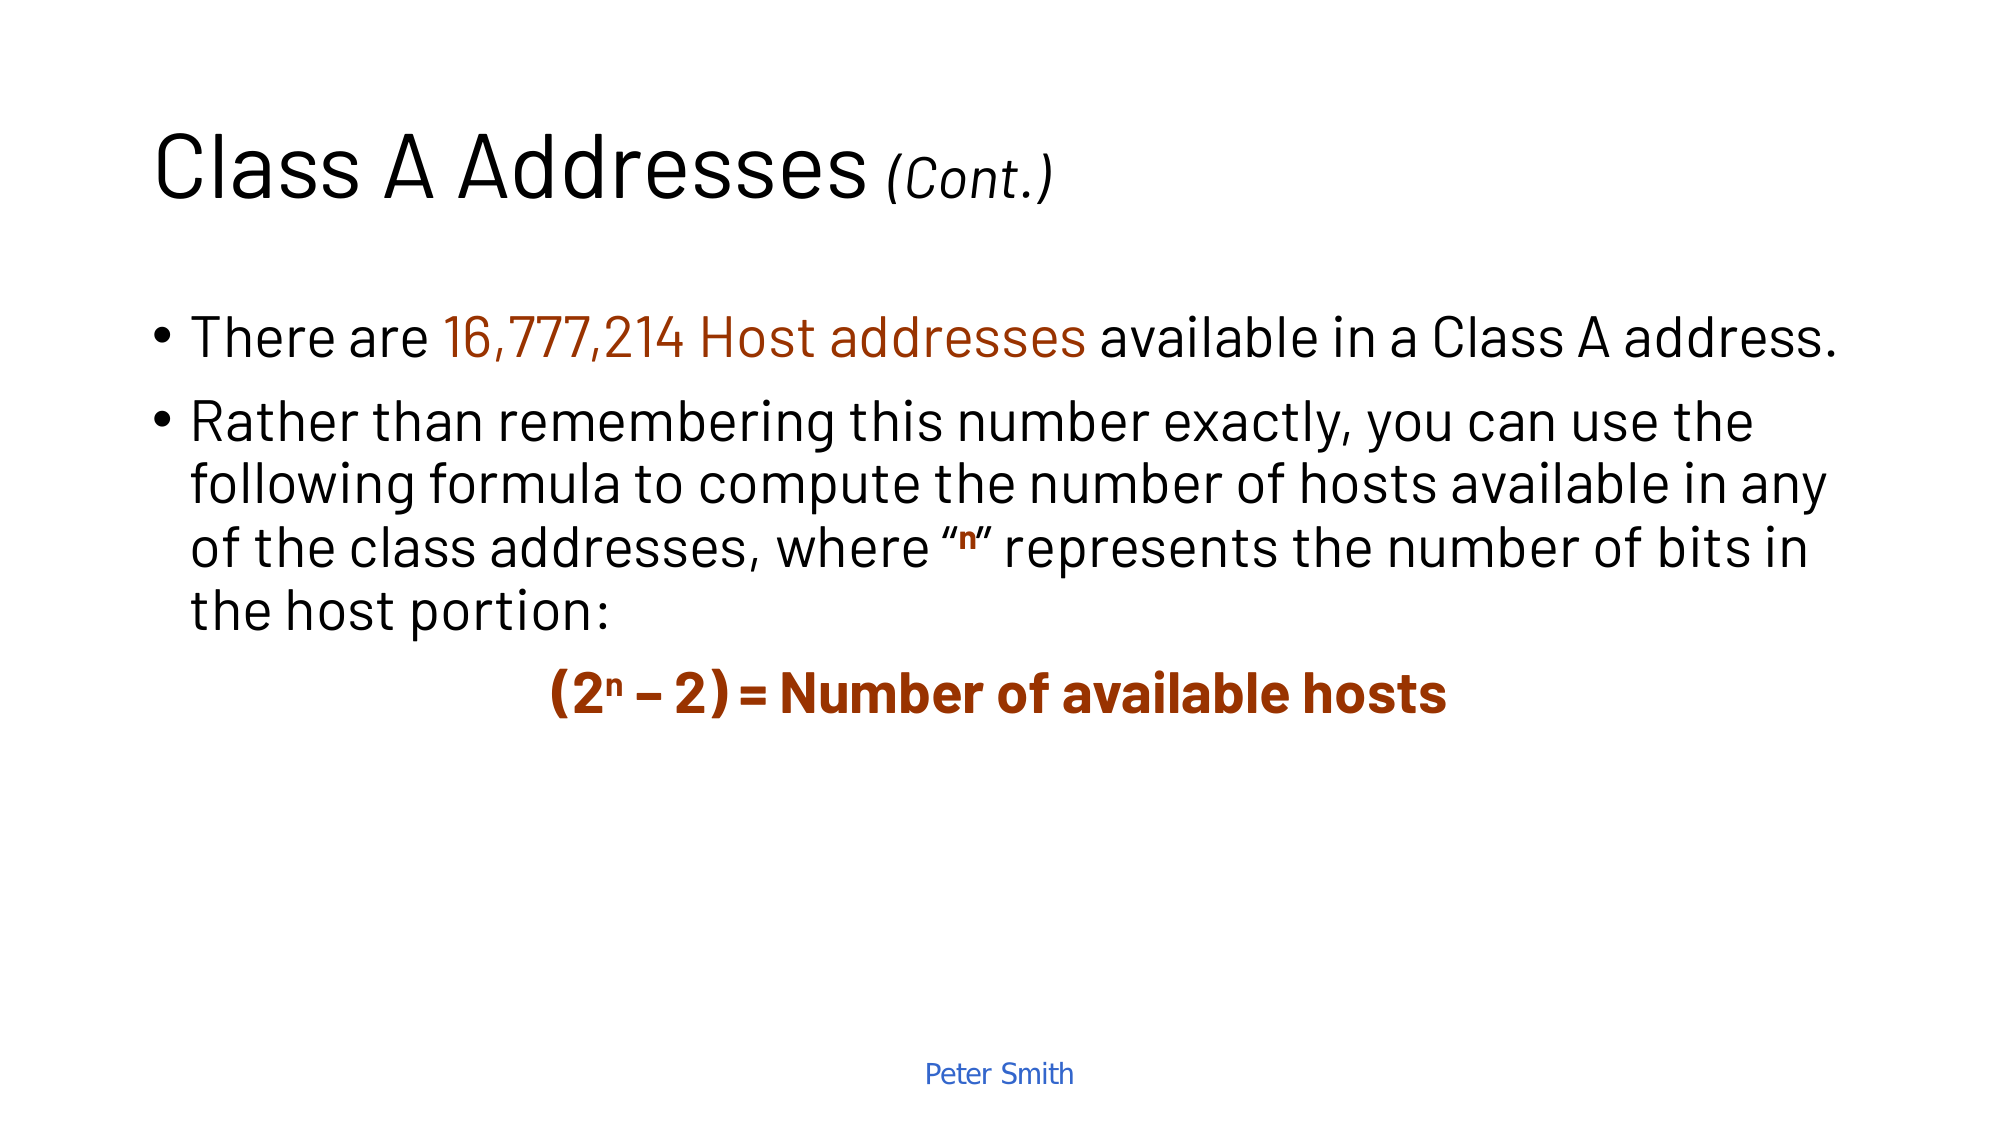

# Class A Addresses (Cont.)
There are 16,777,214 Host addresses available in a Class A address.
Rather than remembering this number exactly, you can use the following formula to compute the number of hosts available in any of the class addresses, where “n” represents the number of bits in the host portion:
(2n – 2) = Number of available hosts
Peter Smith
64